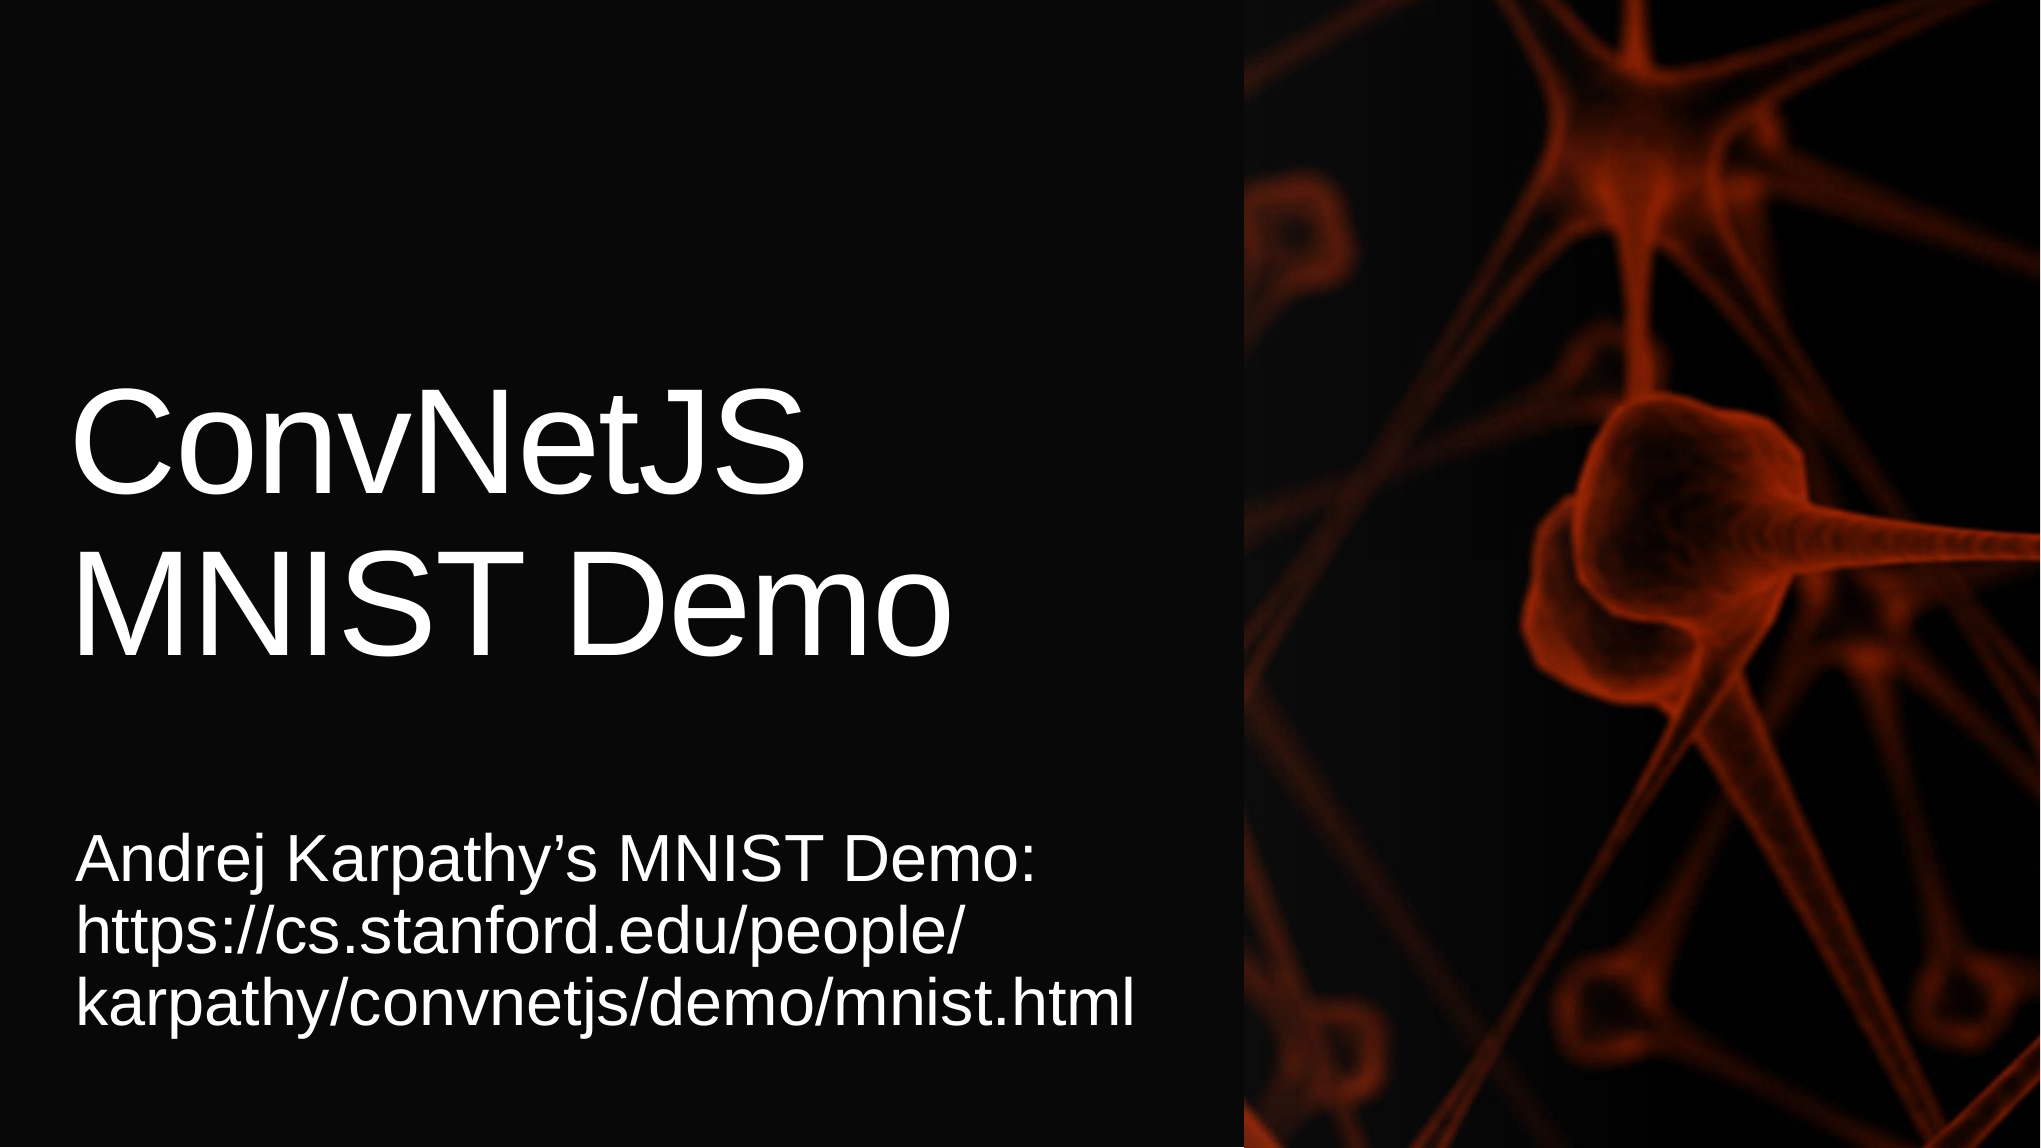

# ConvNetJS MNIST Demo
Andrej Karpathy’s MNIST Demo:
https://cs.stanford.edu/people/karpathy/convnetjs/demo/mnist.html